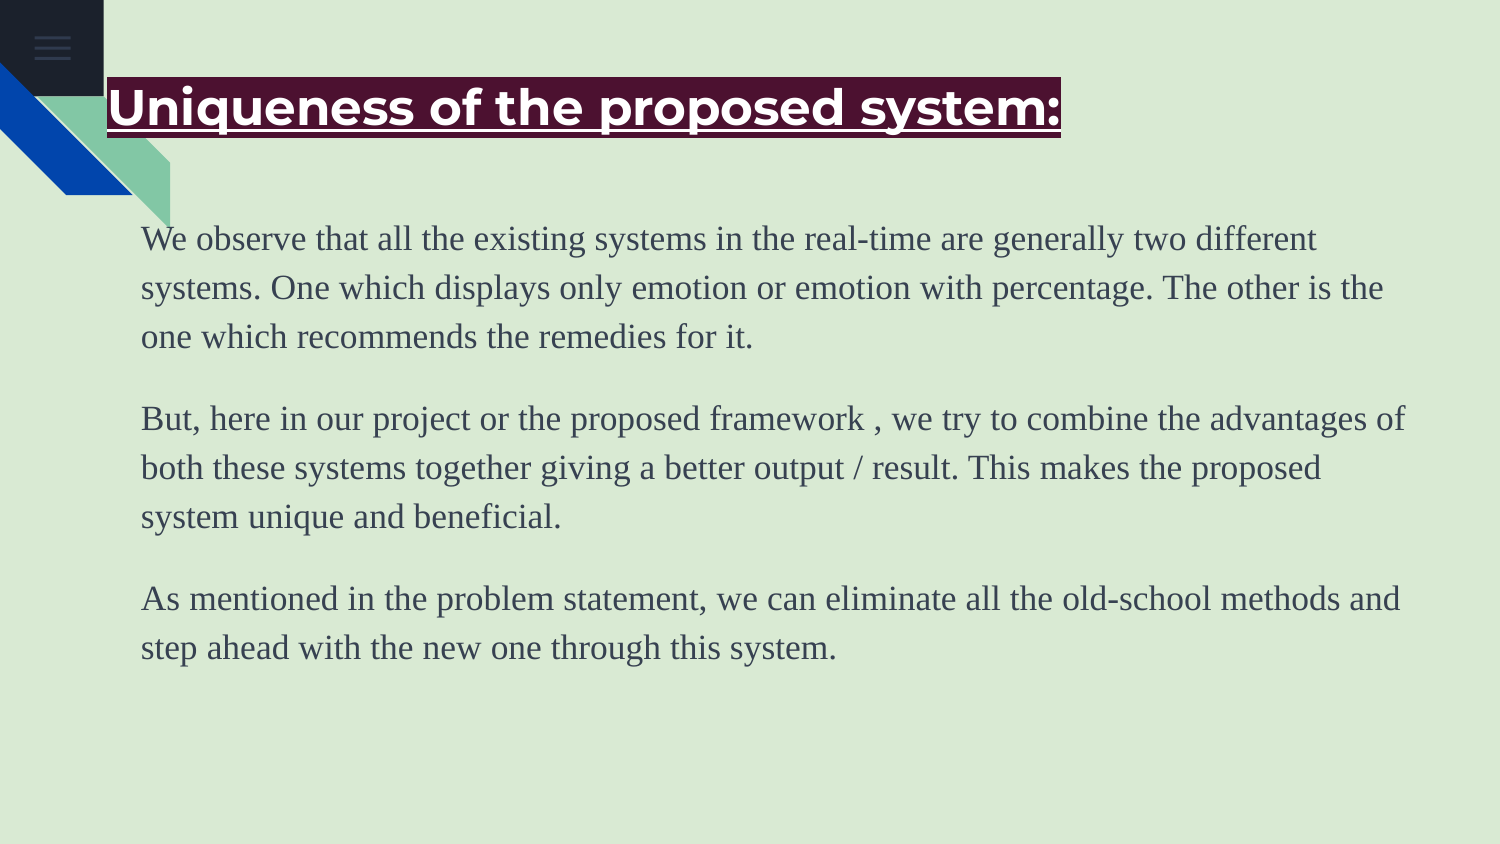

Uniqueness of the proposed system:
We observe that all the existing systems in the real-time are generally two different systems. One which displays only emotion or emotion with percentage. The other is the one which recommends the remedies for it.
But, here in our project or the proposed framework , we try to combine the advantages of both these systems together giving a better output / result. This makes the proposed system unique and beneficial.
As mentioned in the problem statement, we can eliminate all the old-school methods and step ahead with the new one through this system.